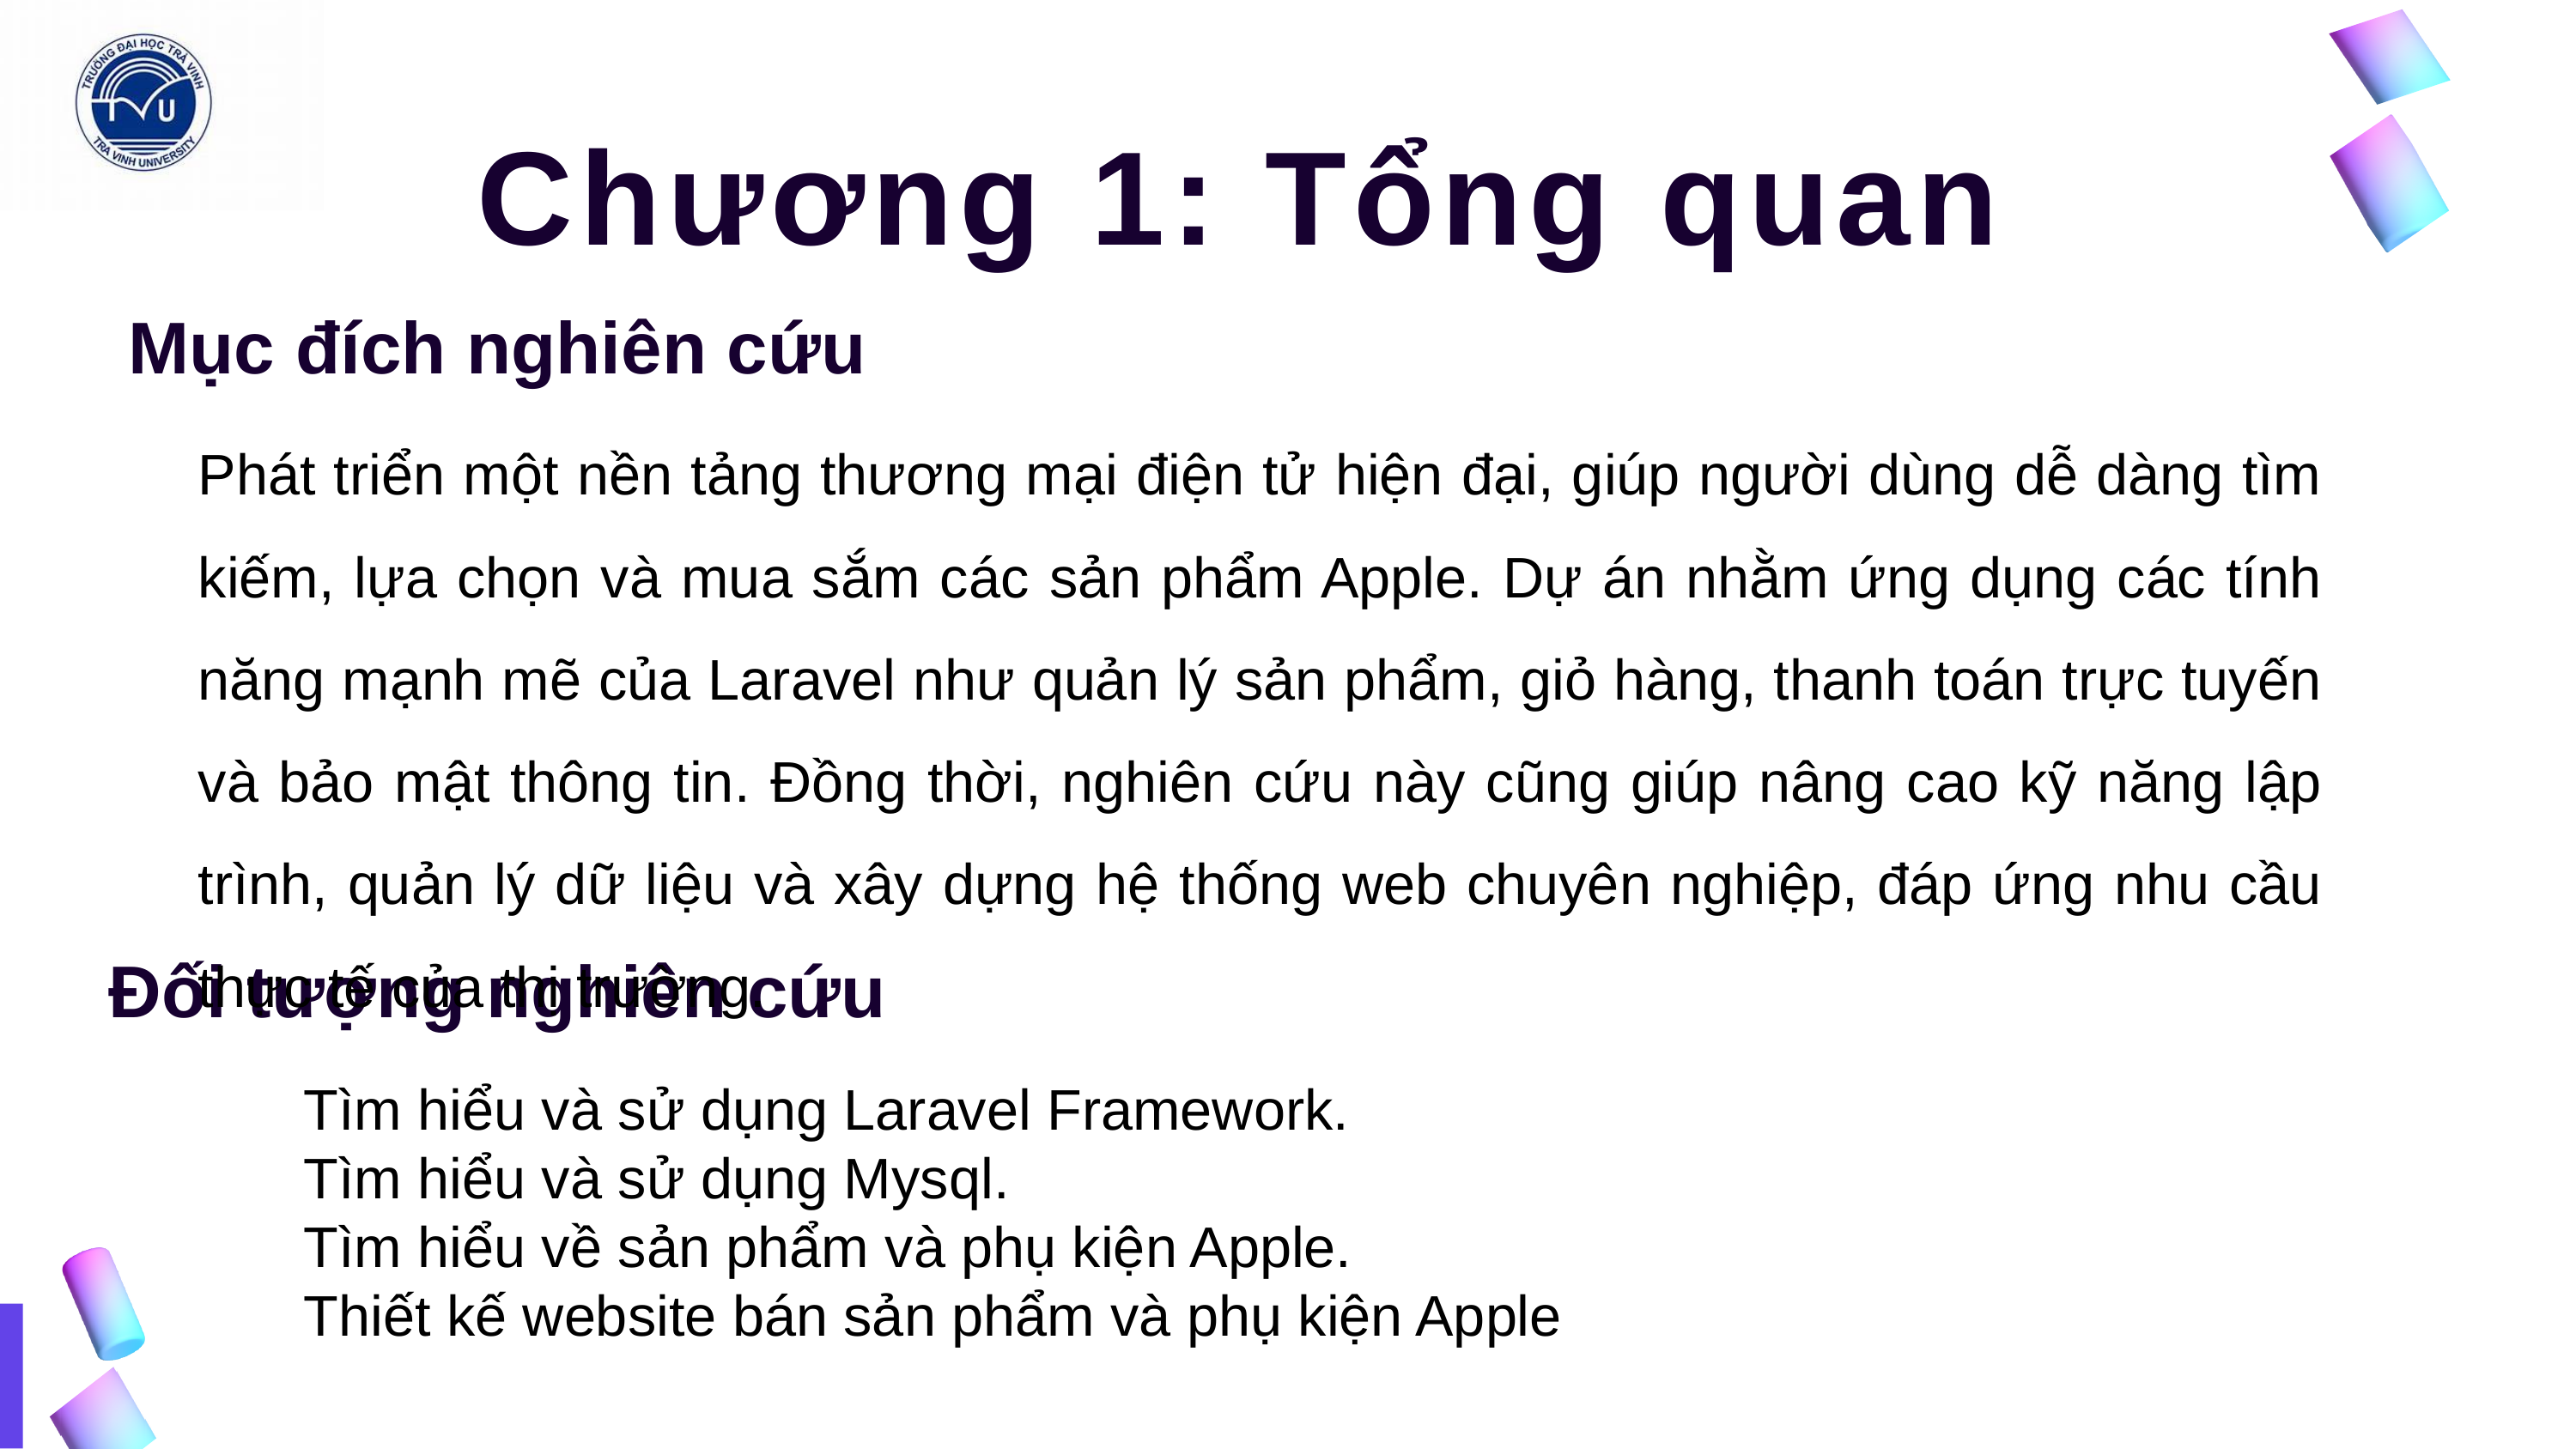

Chương 1: Tổng quan

Mục đích nghiên cứu
Phát triển một nền tảng thương mại điện tử hiện đại, giúp người dùng dễ dàng tìm kiếm, lựa chọn và mua sắm các sản phẩm Apple. Dự án nhằm ứng dụng các tính năng mạnh mẽ của Laravel như quản lý sản phẩm, giỏ hàng, thanh toán trực tuyến và bảo mật thông tin. Đồng thời, nghiên cứu này cũng giúp nâng cao kỹ năng lập trình, quản lý dữ liệu và xây dựng hệ thống web chuyên nghiệp, đáp ứng nhu cầu thực tế của thị trường.
Đối tượng nghiên cứu
          Tìm hiểu và sử dụng Laravel Framework.
          Tìm hiểu và sử dụng Mysql.
          Tìm hiểu về sản phẩm và phụ kiện Apple.
          Thiết kế website bán sản phẩm và phụ kiện Apple